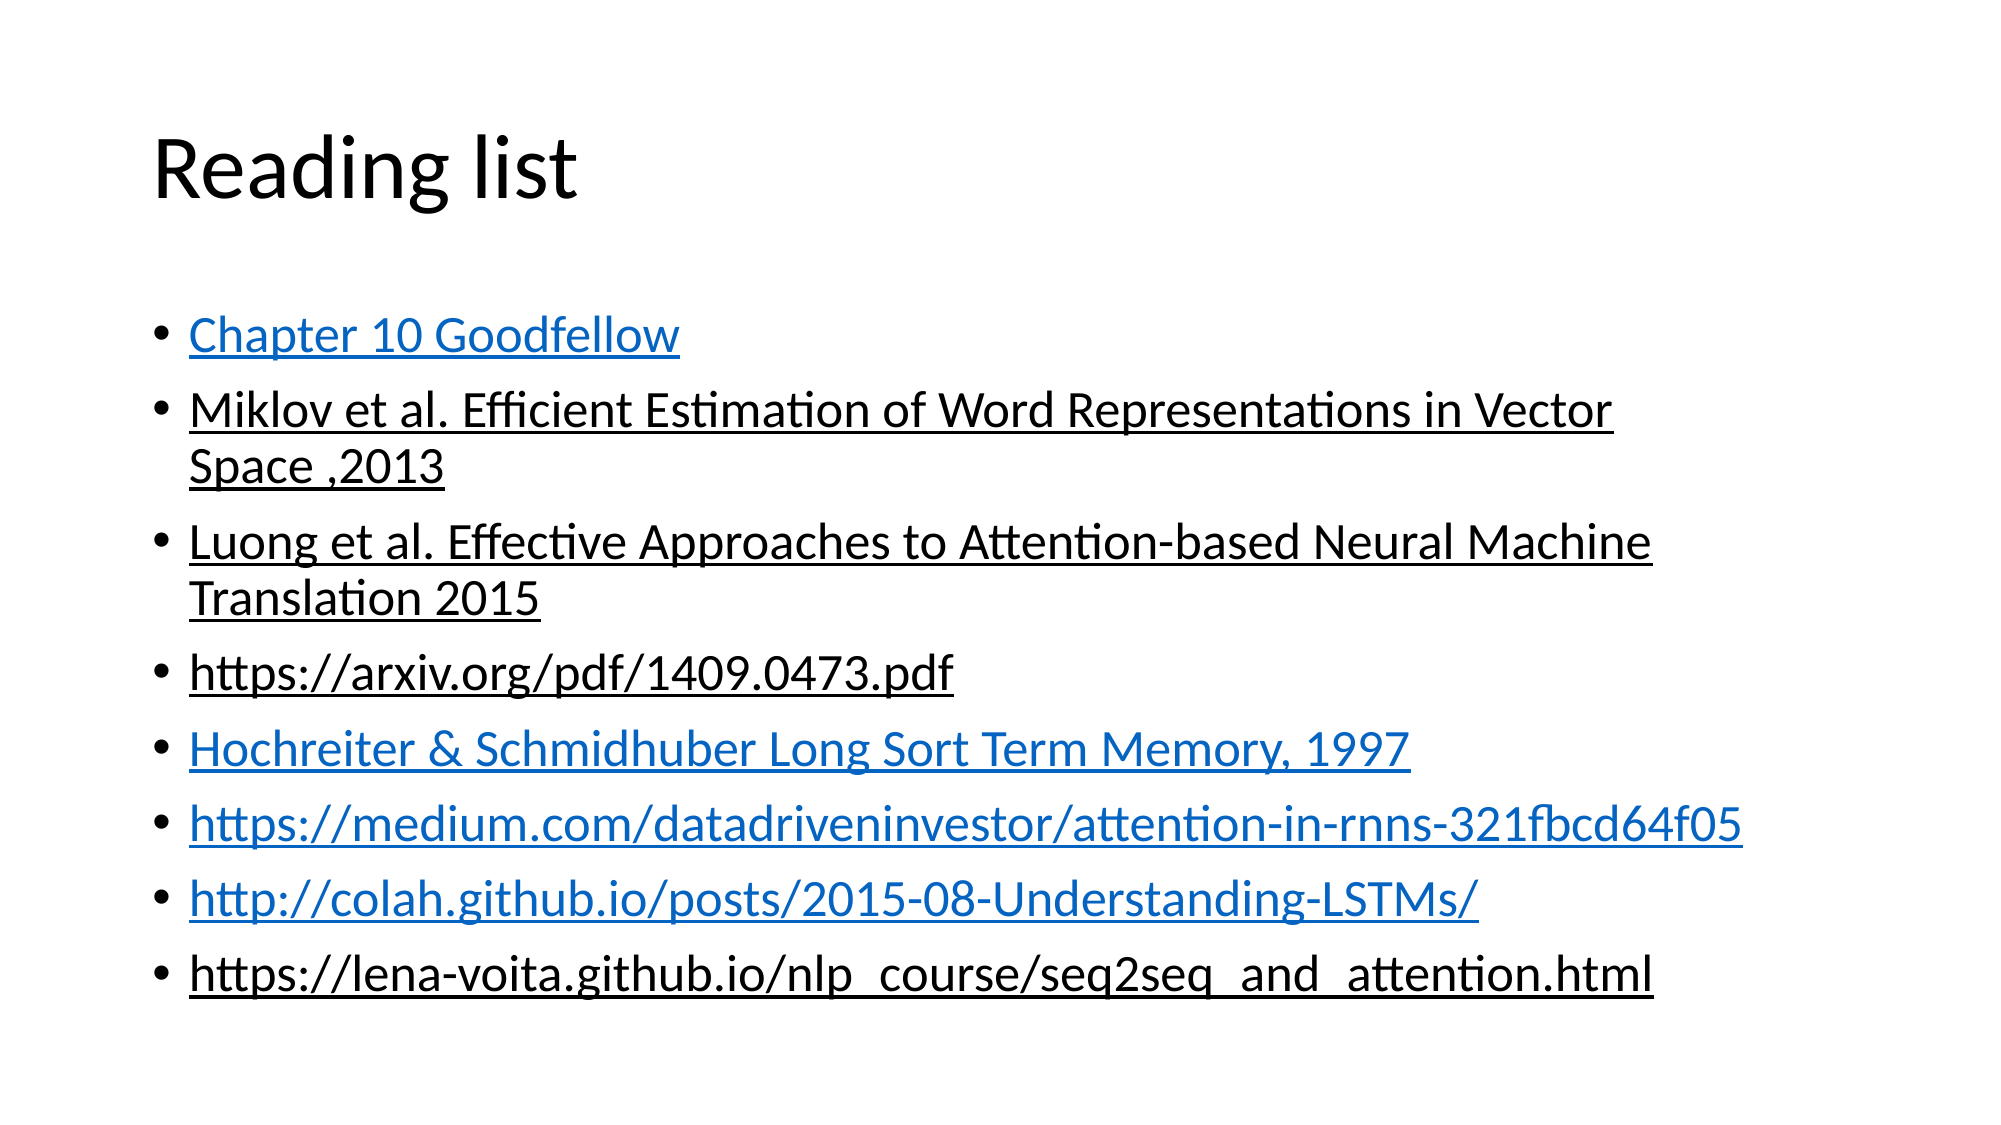

# Reading list
Chapter 10 Goodfellow
Miklov et al. Efficient Estimation of Word Representations in Vector Space ,2013
Luong et al. Effective Approaches to Attention-based Neural Machine Translation 2015
https://arxiv.org/pdf/1409.0473.pdf
Hochreiter & Schmidhuber Long Sort Term Memory, 1997
https://medium.com/datadriveninvestor/attention-in-rnns-321fbcd64f05
http://colah.github.io/posts/2015-08-Understanding-LSTMs/
https://lena-voita.github.io/nlp_course/seq2seq_and_attention.html